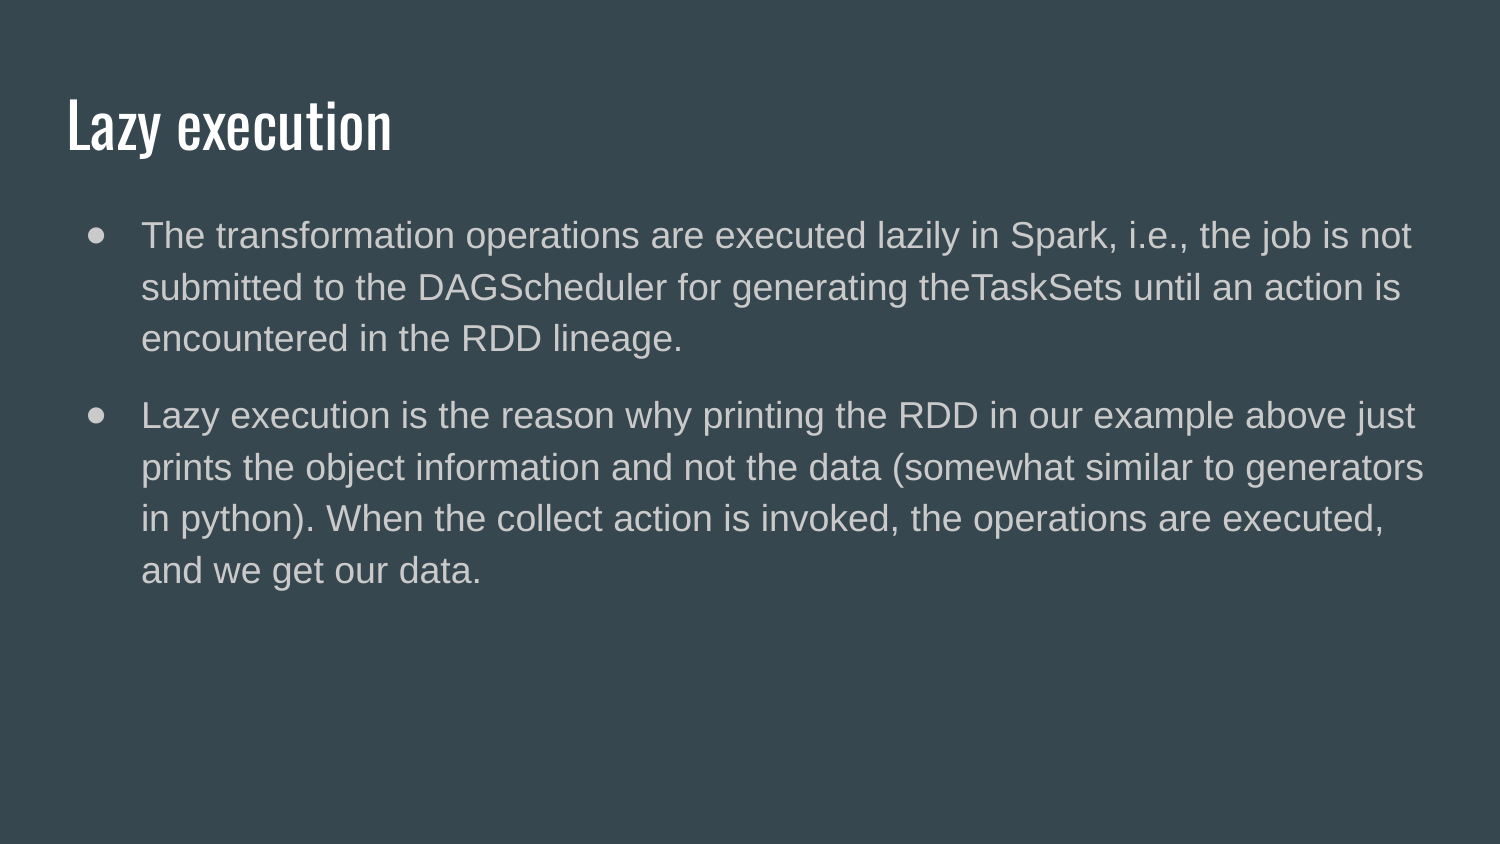

# Lazy execution
The transformation operations are executed lazily in Spark, i.e., the job is not submitted to the DAGScheduler for generating theTaskSets until an action is encountered in the RDD lineage.
Lazy execution is the reason why printing the RDD in our example above just prints the object information and not the data (somewhat similar to generators in python). When the collect action is invoked, the operations are executed, and we get our data.